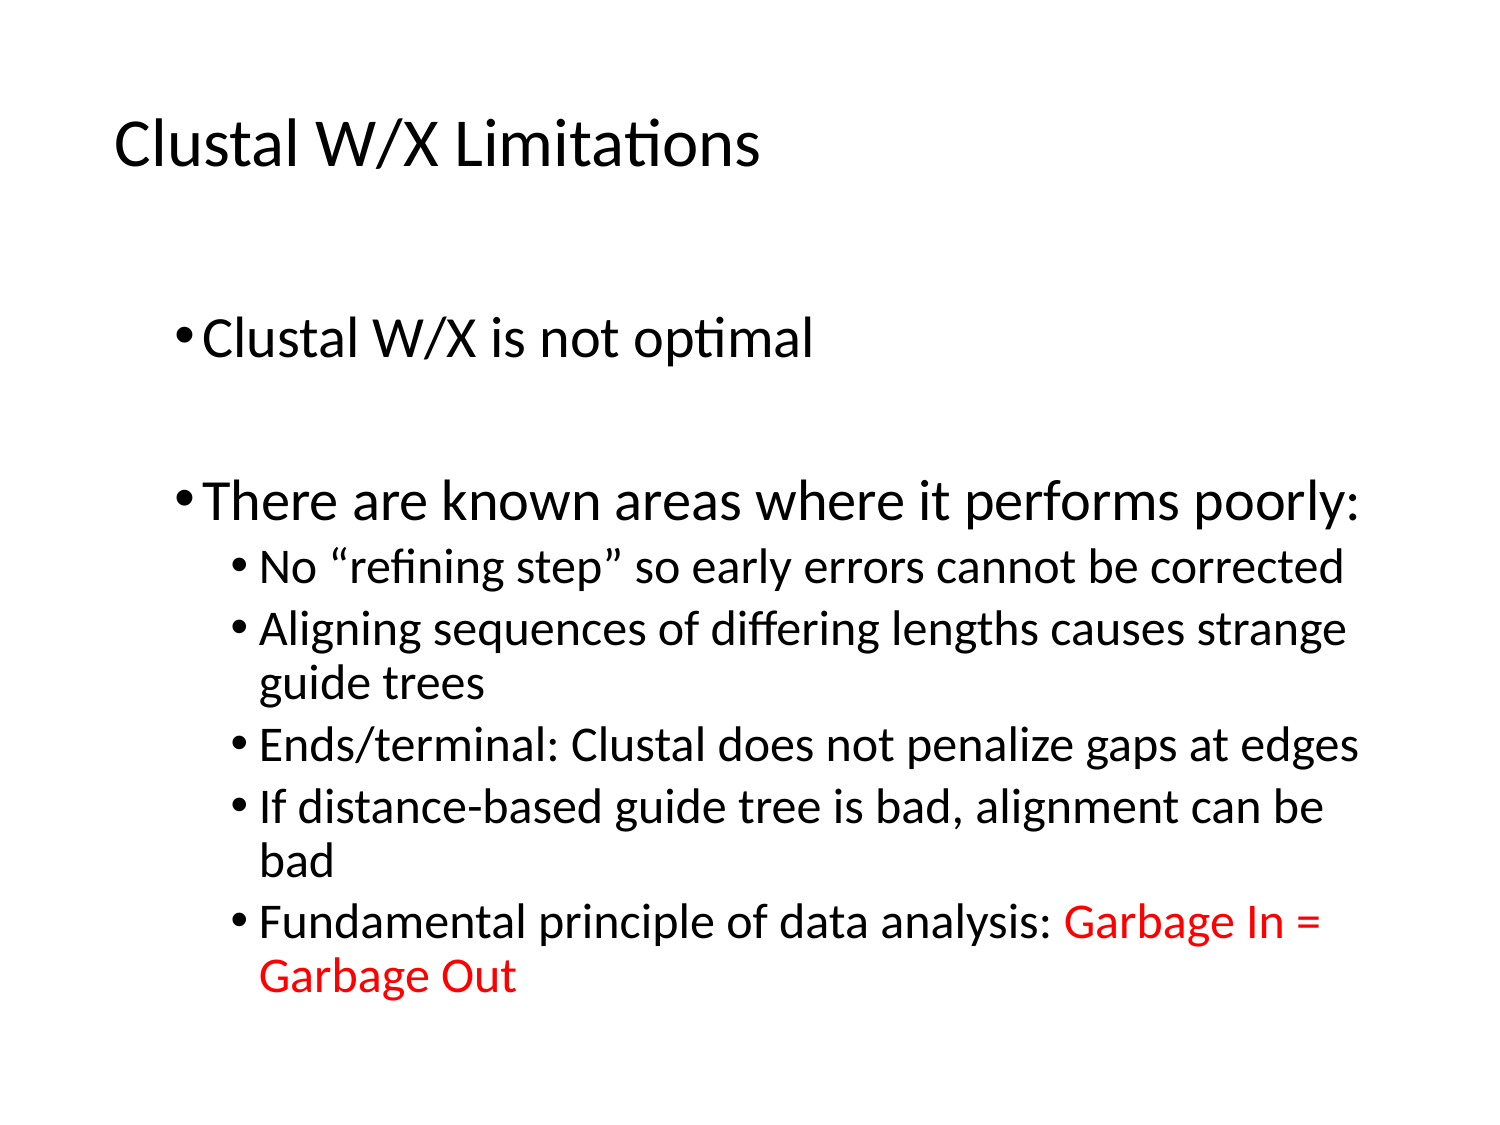

# Clustal W/X Limitations
Clustal W/X is not optimal

There are known areas where it performs poorly:
No “refining step” so early errors cannot be corrected
Aligning sequences of differing lengths causes strange guide trees
Ends/terminal: Clustal does not penalize gaps at edges
If distance-based guide tree is bad, alignment can be bad
Fundamental principle of data analysis: Garbage In = Garbage Out